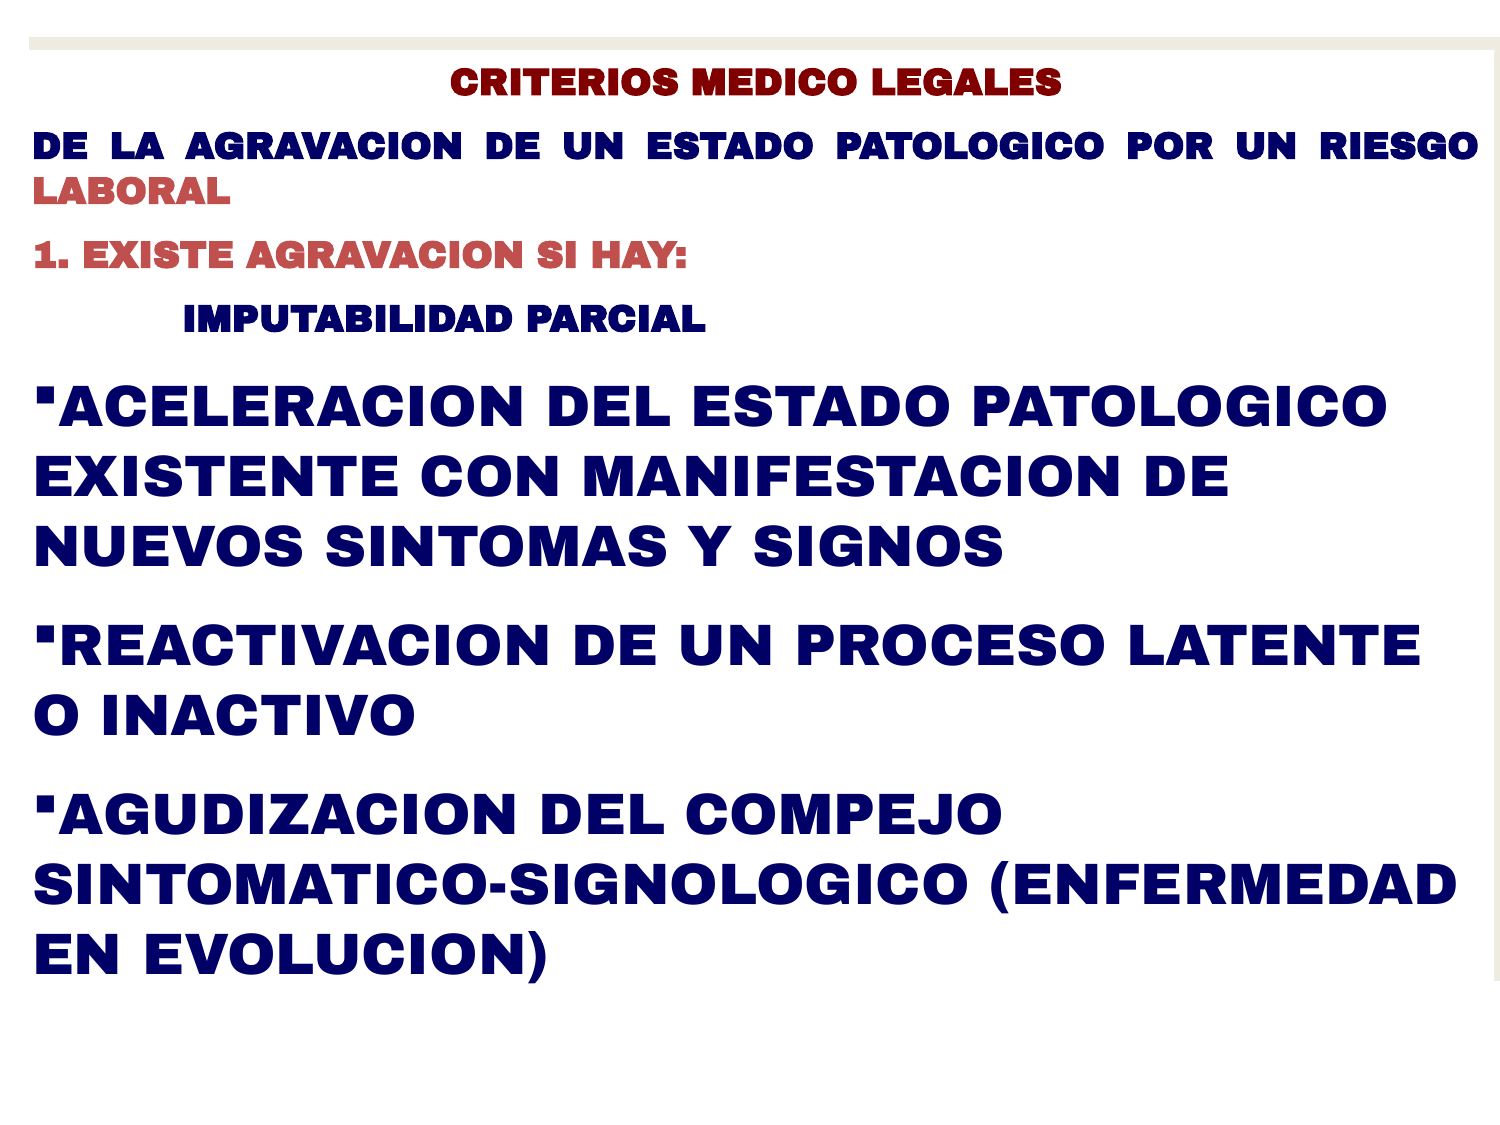

CRITERIOS MEDICO LEGALES
DE LA AGRAVACION DE UN ESTADO PATOLOGICO POR UN RIESGO LABORAL
1. EXISTE AGRAVACION SI HAY:
	IMPUTABILIDAD PARCIAL
ACELERACION DEL ESTADO PATOLOGICO EXISTENTE CON MANIFESTACION DE NUEVOS SINTOMAS Y SIGNOS
REACTIVACION DE UN PROCESO LATENTE O INACTIVO
AGUDIZACION DEL COMPEJO SINTOMATICO-SIGNOLOGICO (ENFERMEDAD EN EVOLUCION)